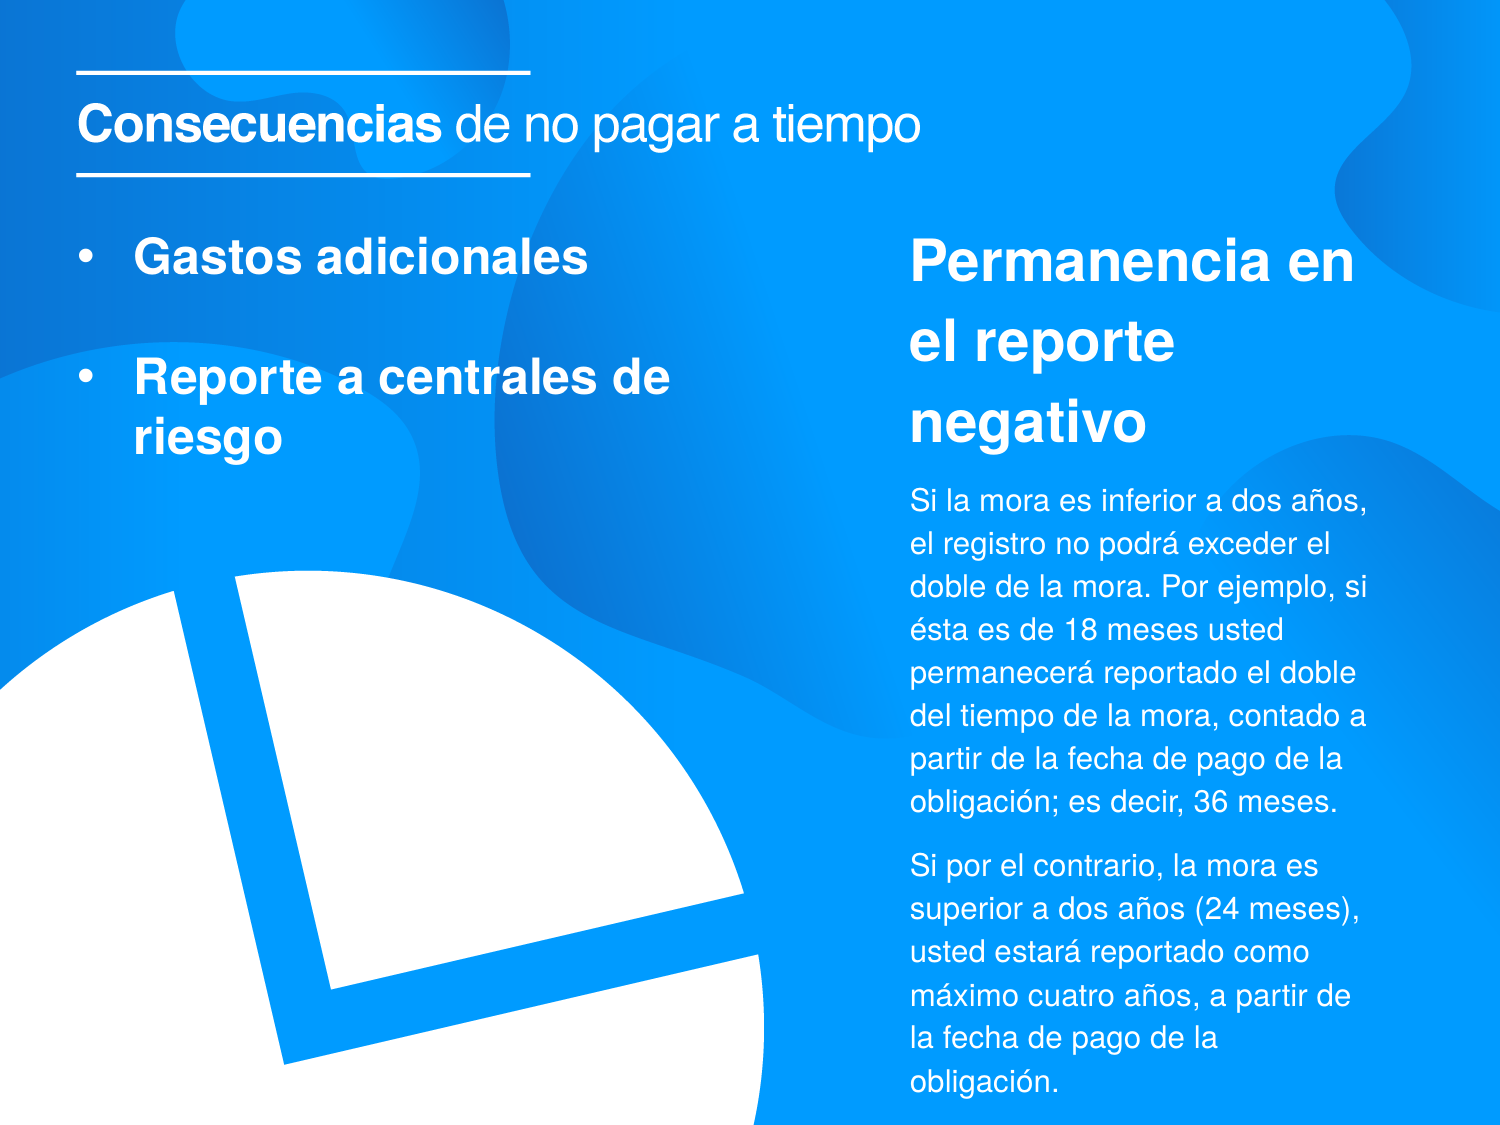

Permanencia en el reporte negativo
Si la mora es inferior a dos años, el registro no podrá exceder el doble de la mora. Por ejemplo, si ésta es de 18 meses usted permanecerá reportado el doble del tiempo de la mora, contado a partir de la fecha de pago de la obligación; es decir, 36 meses.
Si por el contrario, la mora es superior a dos años (24 meses), usted estará reportado como máximo cuatro años, a partir de la fecha de pago de la obligación.
Gastos adicionales

Reporte a centrales de riesgo